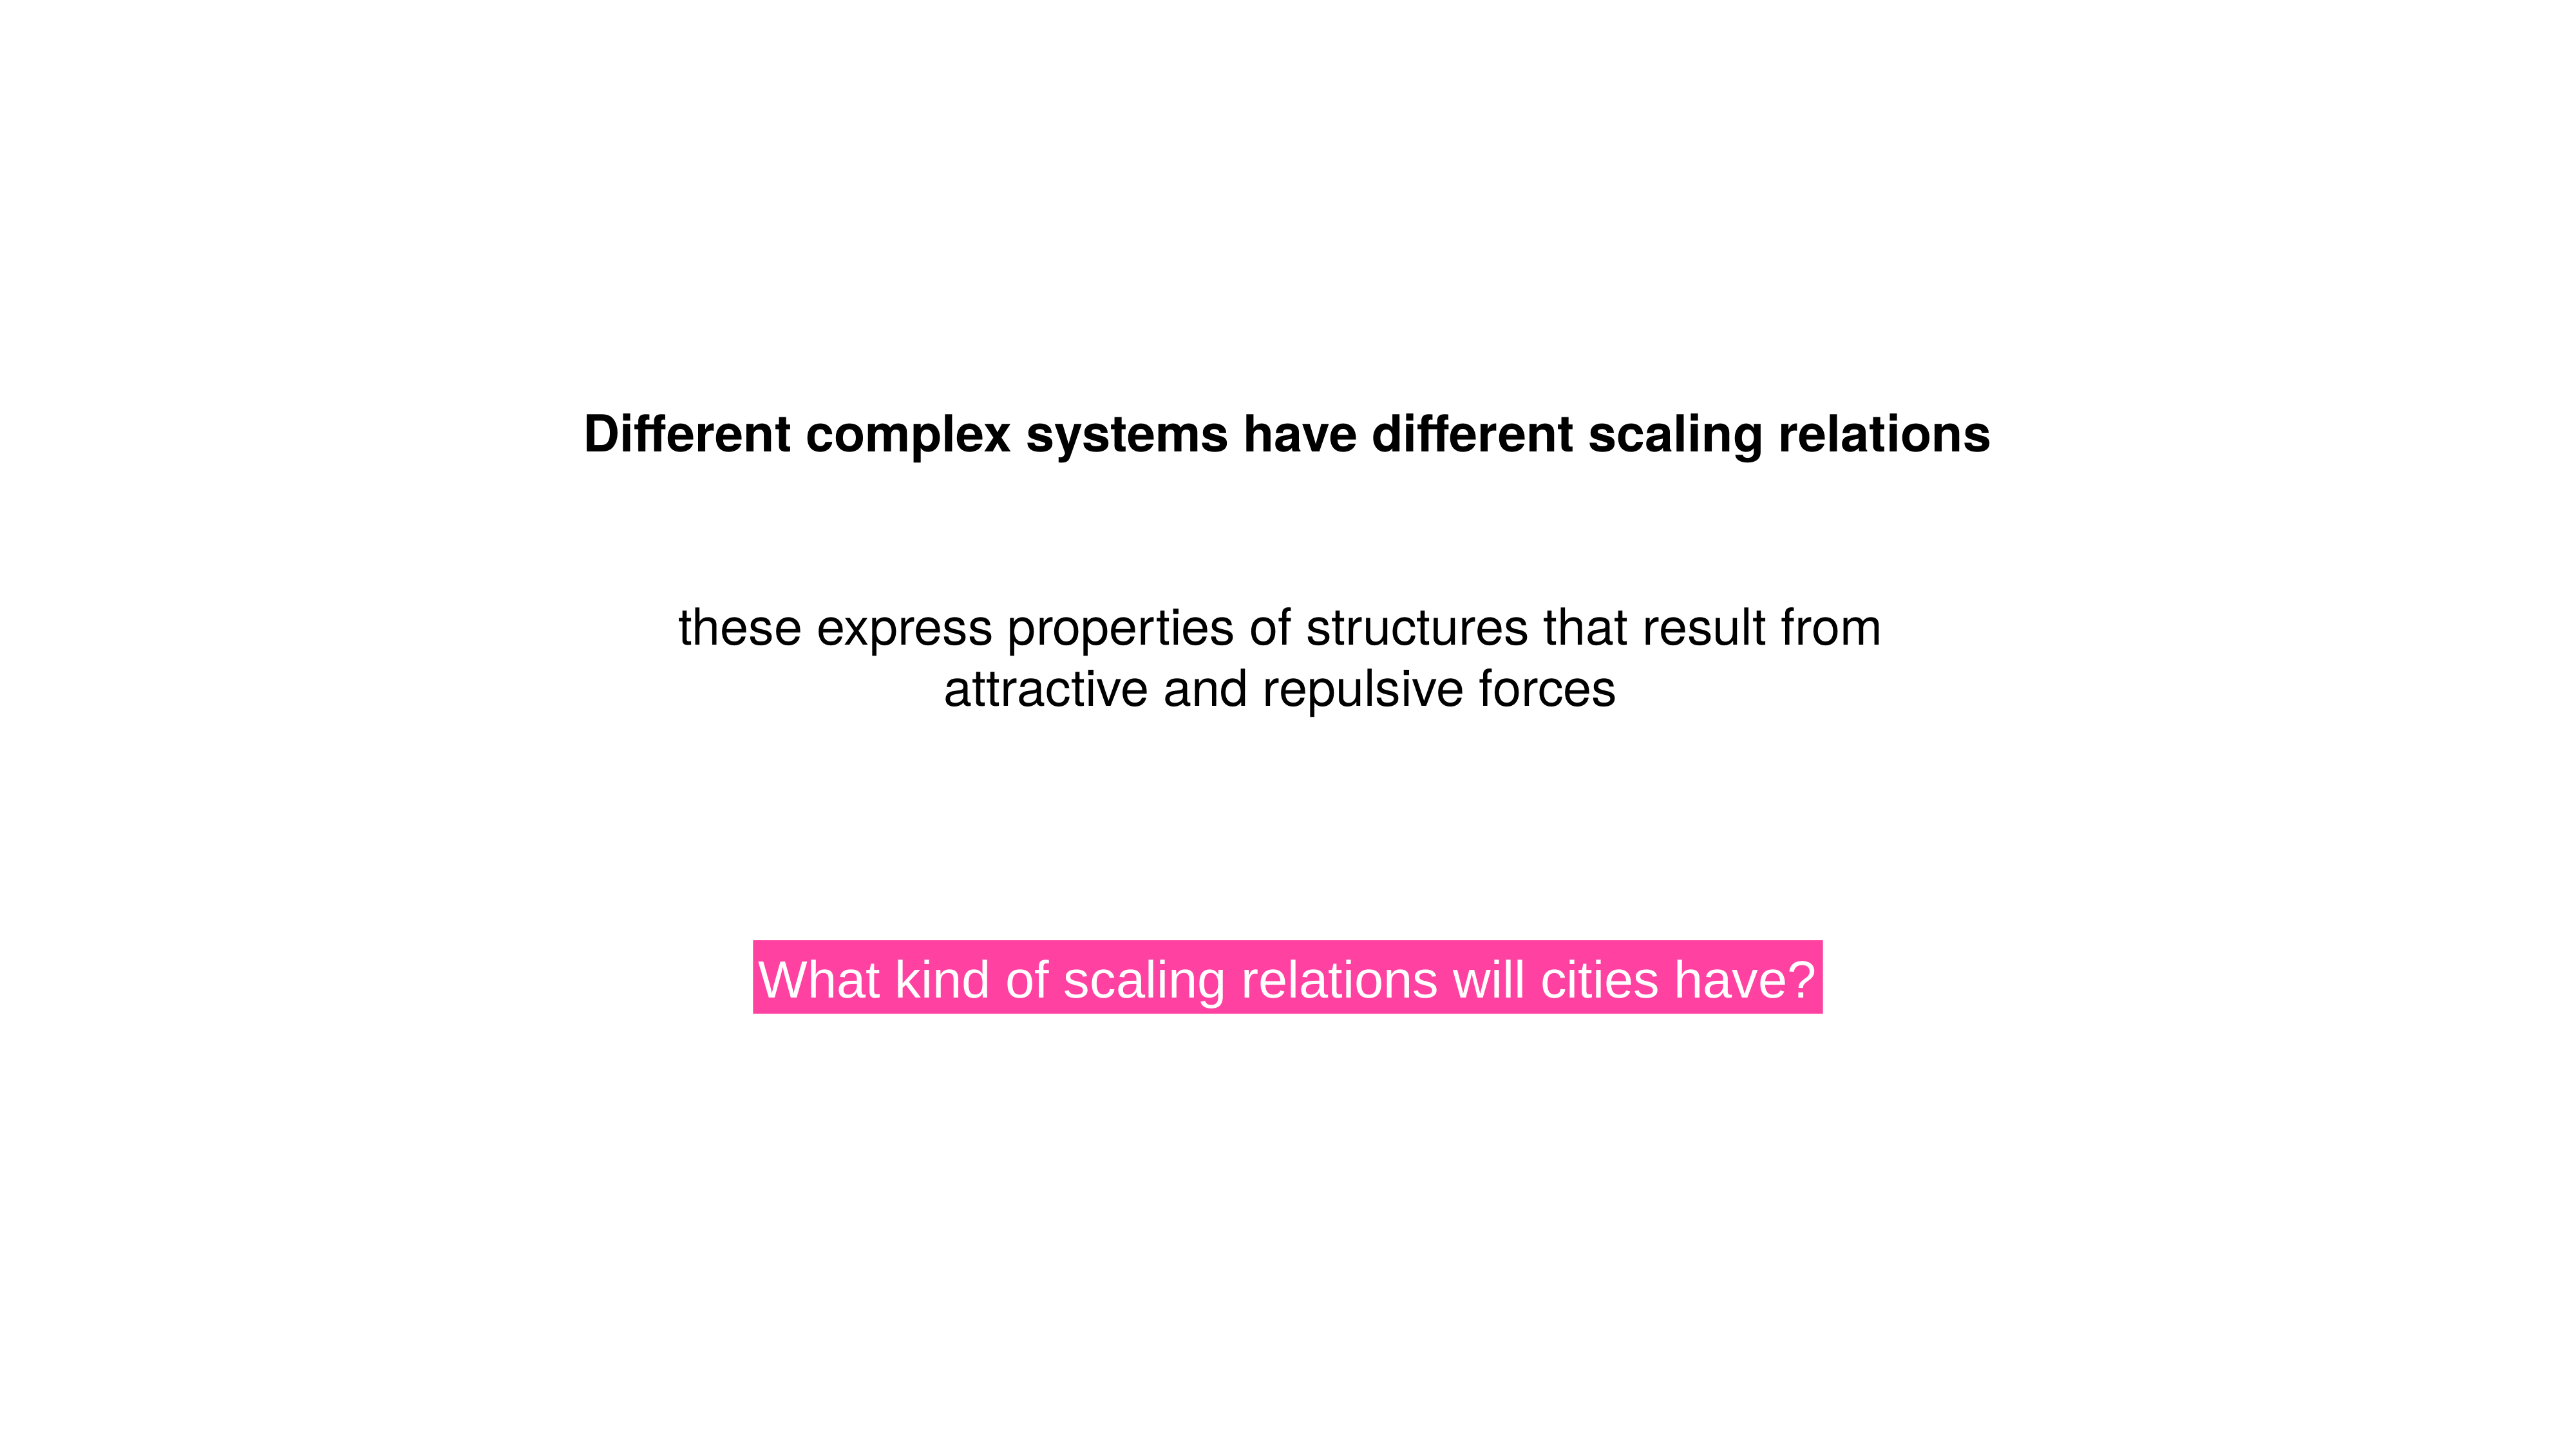

Different complex systems have different scaling relations
these express properties of structures that result from
attractive and repulsive forces
What kind of scaling relations will cities have?